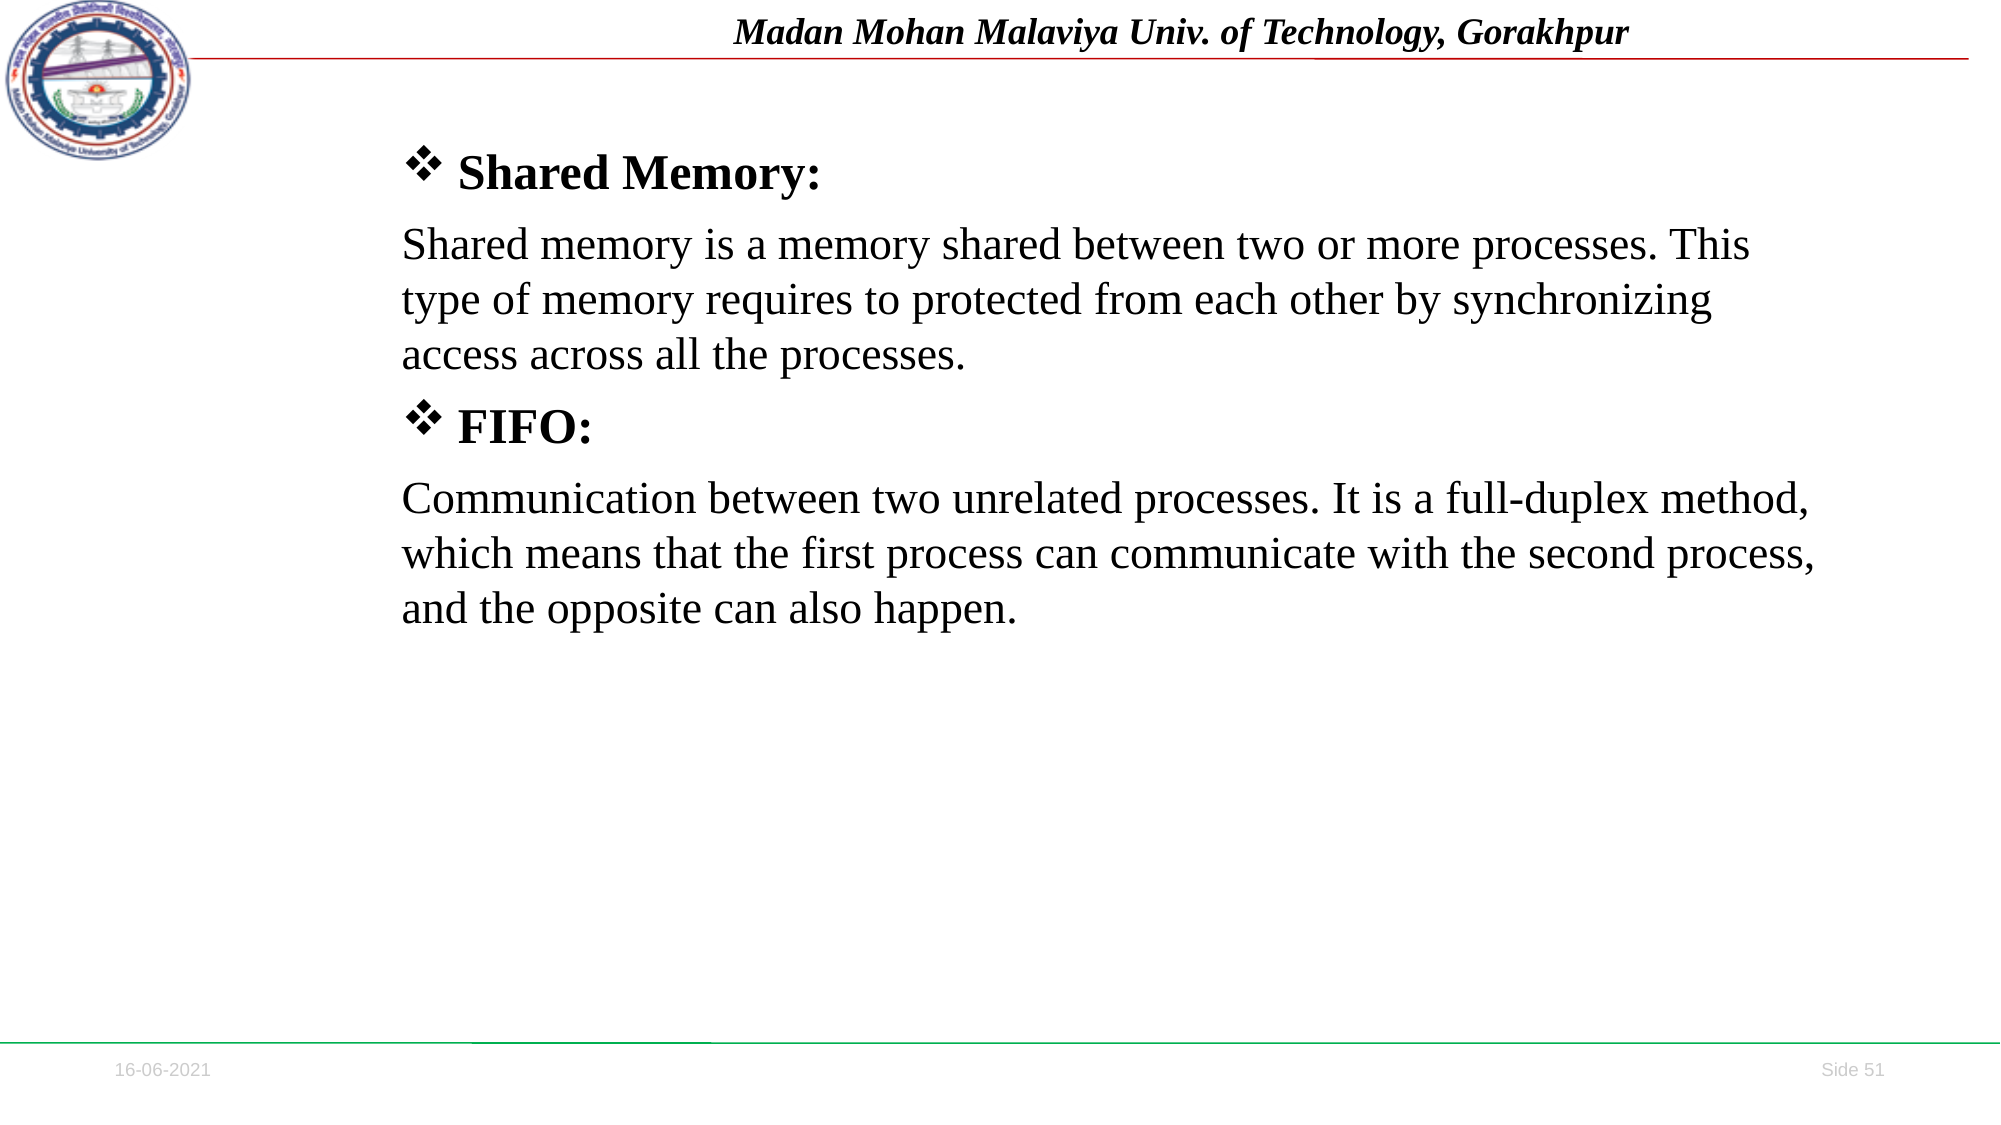

Shared Memory:
Shared memory is a memory shared between two or more processes. This type of memory requires to protected from each other by synchronizing access across all the processes.
FIFO:
Communication between two unrelated processes. It is a full-duplex method, which means that the first process can communicate with the second process, and the opposite can also happen.